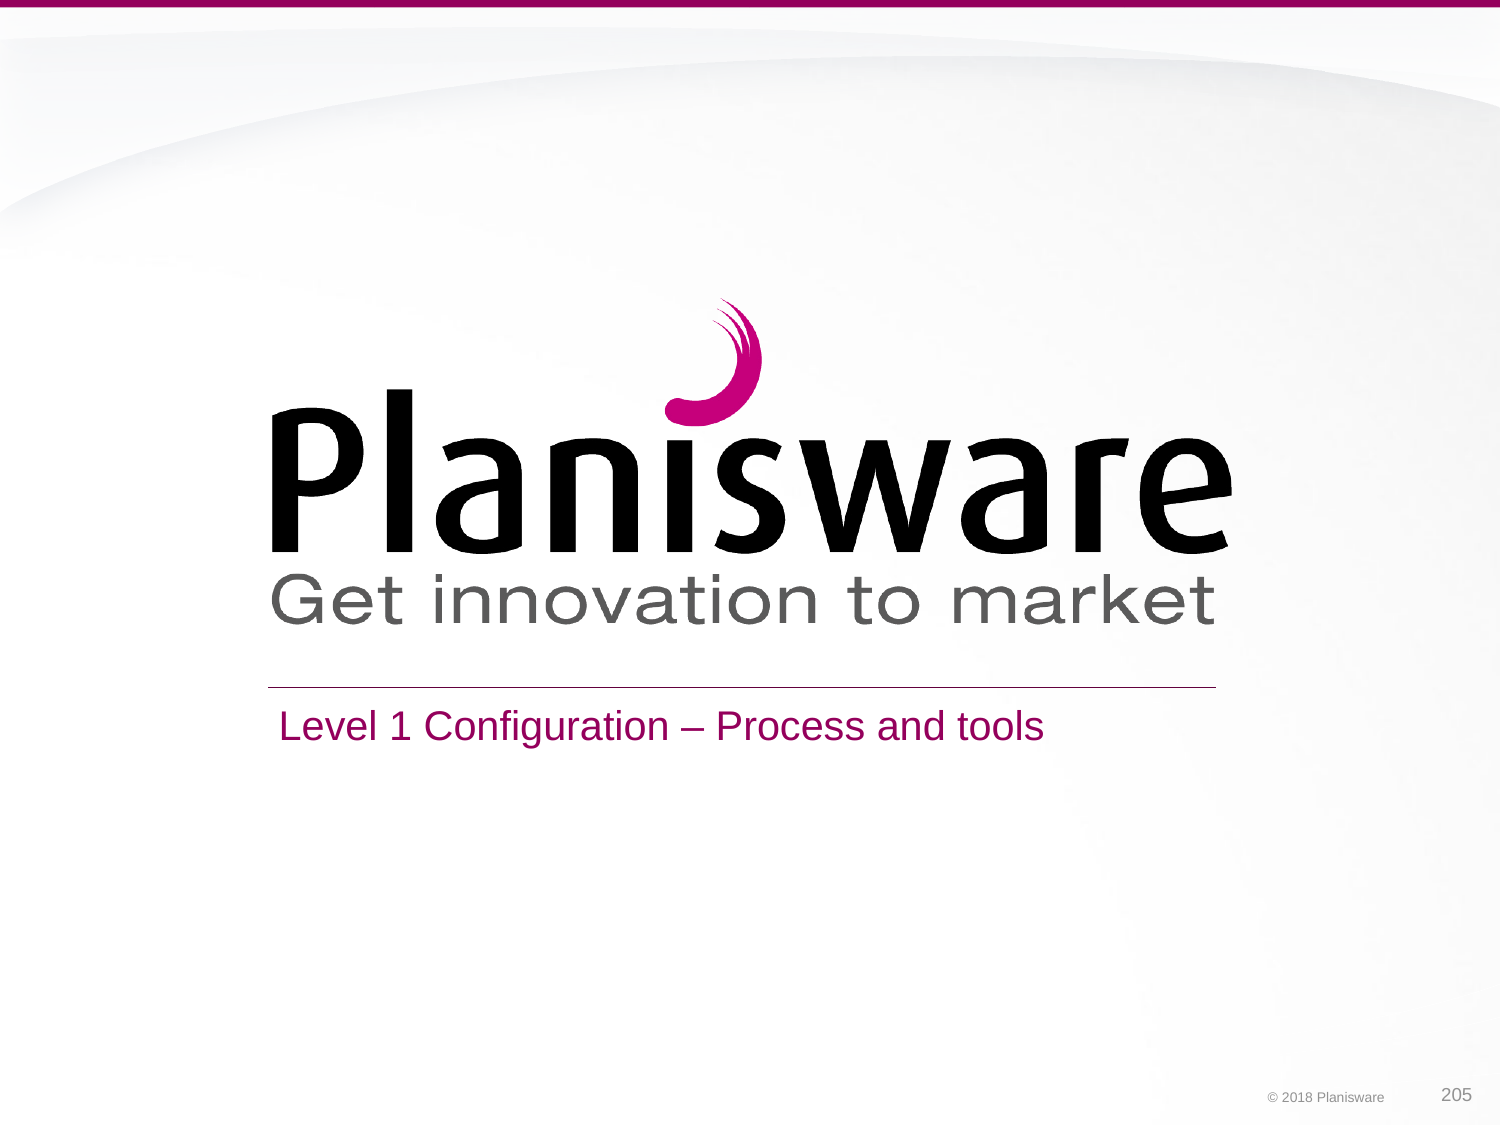

# Level 1 Configuration – Process and tools
© 2018 Planisware
205